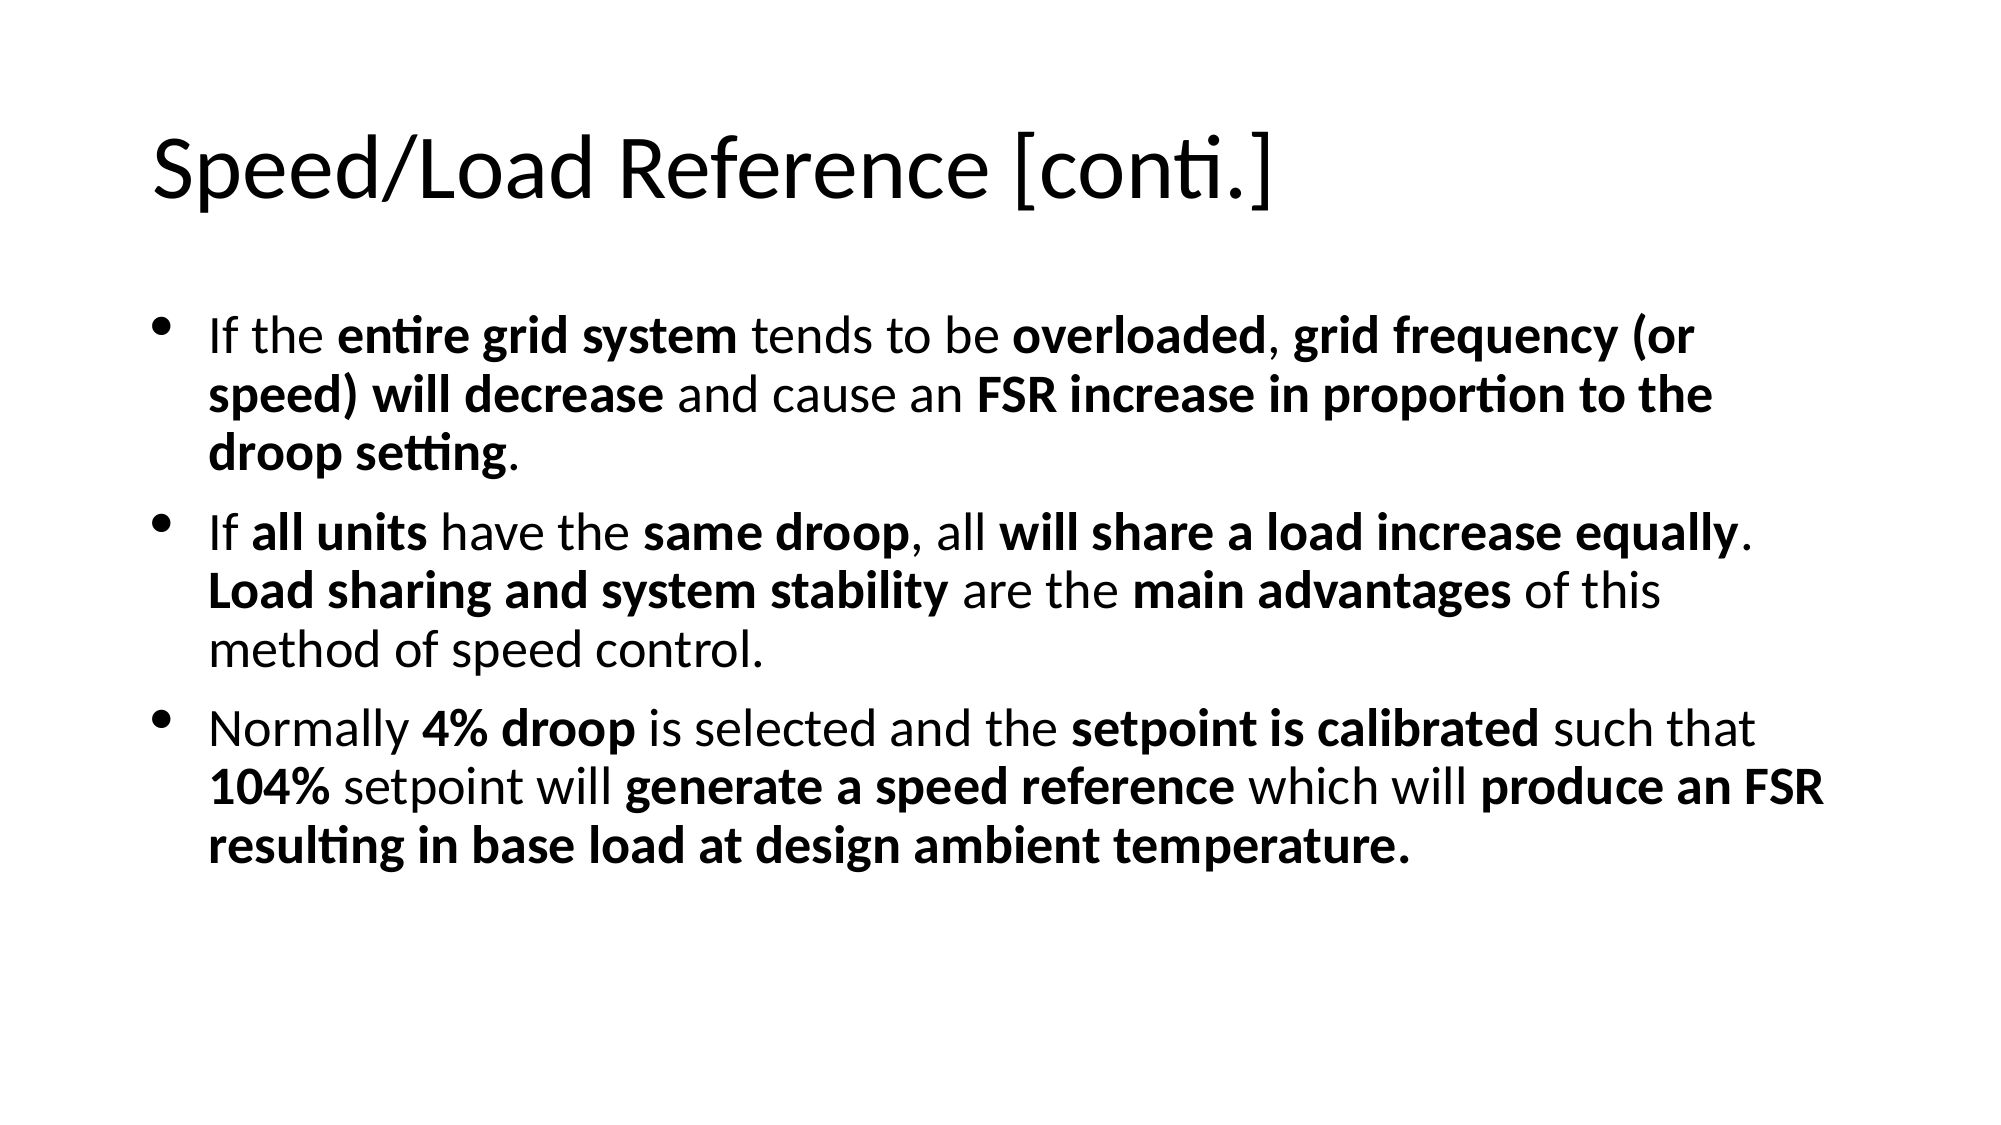

# Speed/Load Reference [conti.]
If the entire grid system tends to be overloaded, grid frequency (or speed) will decrease and cause an FSR increase in proportion to the droop setting.
If all units have the same droop, all will share a load increase equally. Load sharing and system stability are the main advantages of this method of speed control.
Normally 4% droop is selected and the setpoint is calibrated such that 104% setpoint will generate a speed reference which will produce an FSR resulting in base load at design ambient temperature.